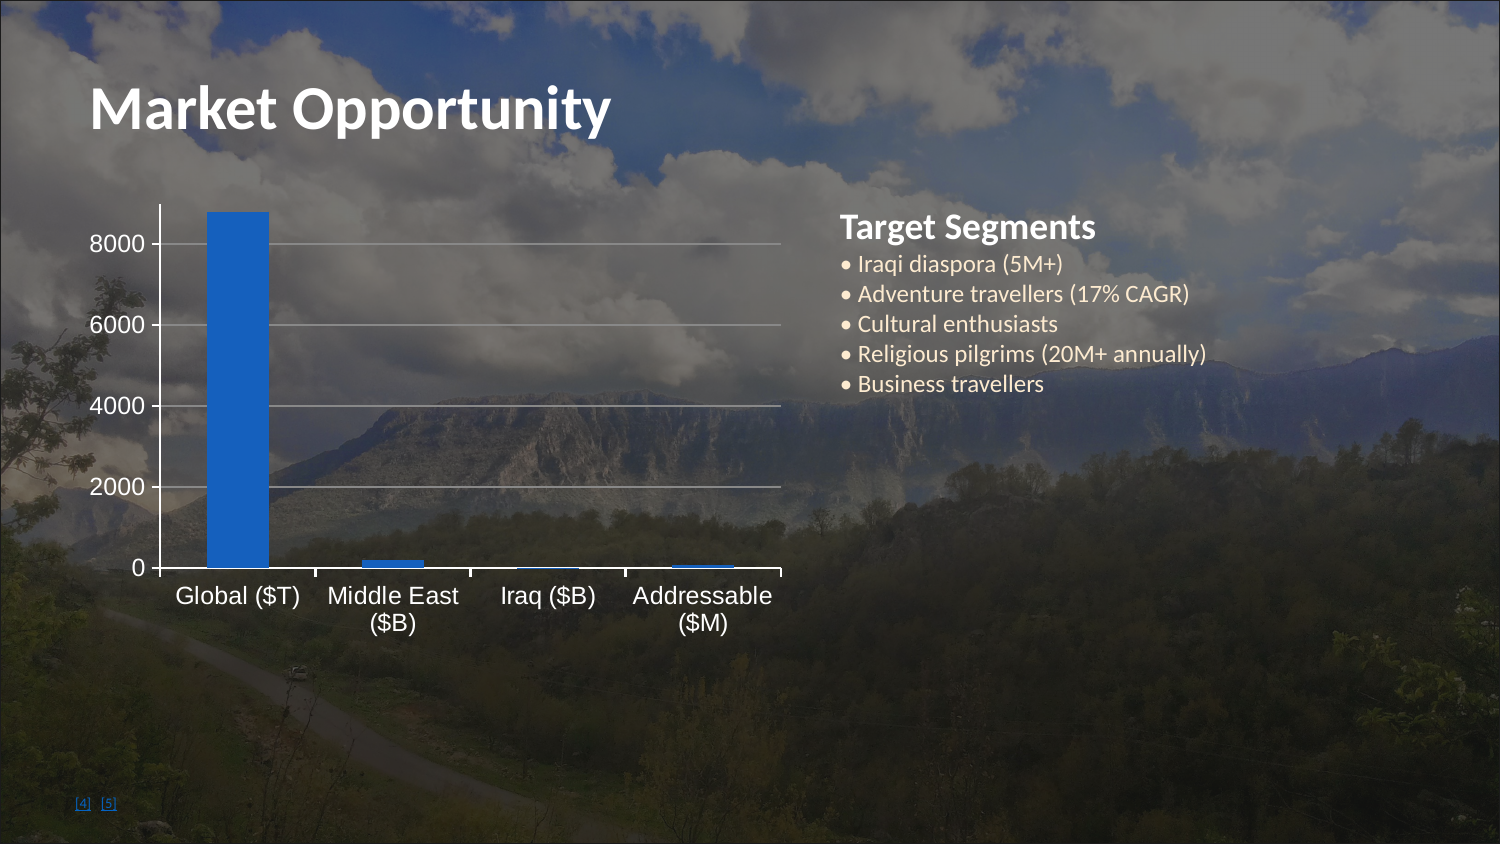

Market Opportunity

### Chart

| Category | Market Size |
|---|---|
| Global ($T) | 8800.0 |
| Middle East ($B) | 200.0 |
| Iraq ($B) | 3.5 |
| Addressable ($M) | 75.0 |
Target Segments
• Iraqi diaspora (5M+)
• Adventure travellers (17% CAGR)
• Cultural enthusiasts
• Religious pilgrims (20M+ annually)
• Business travellers
[4]   [5]